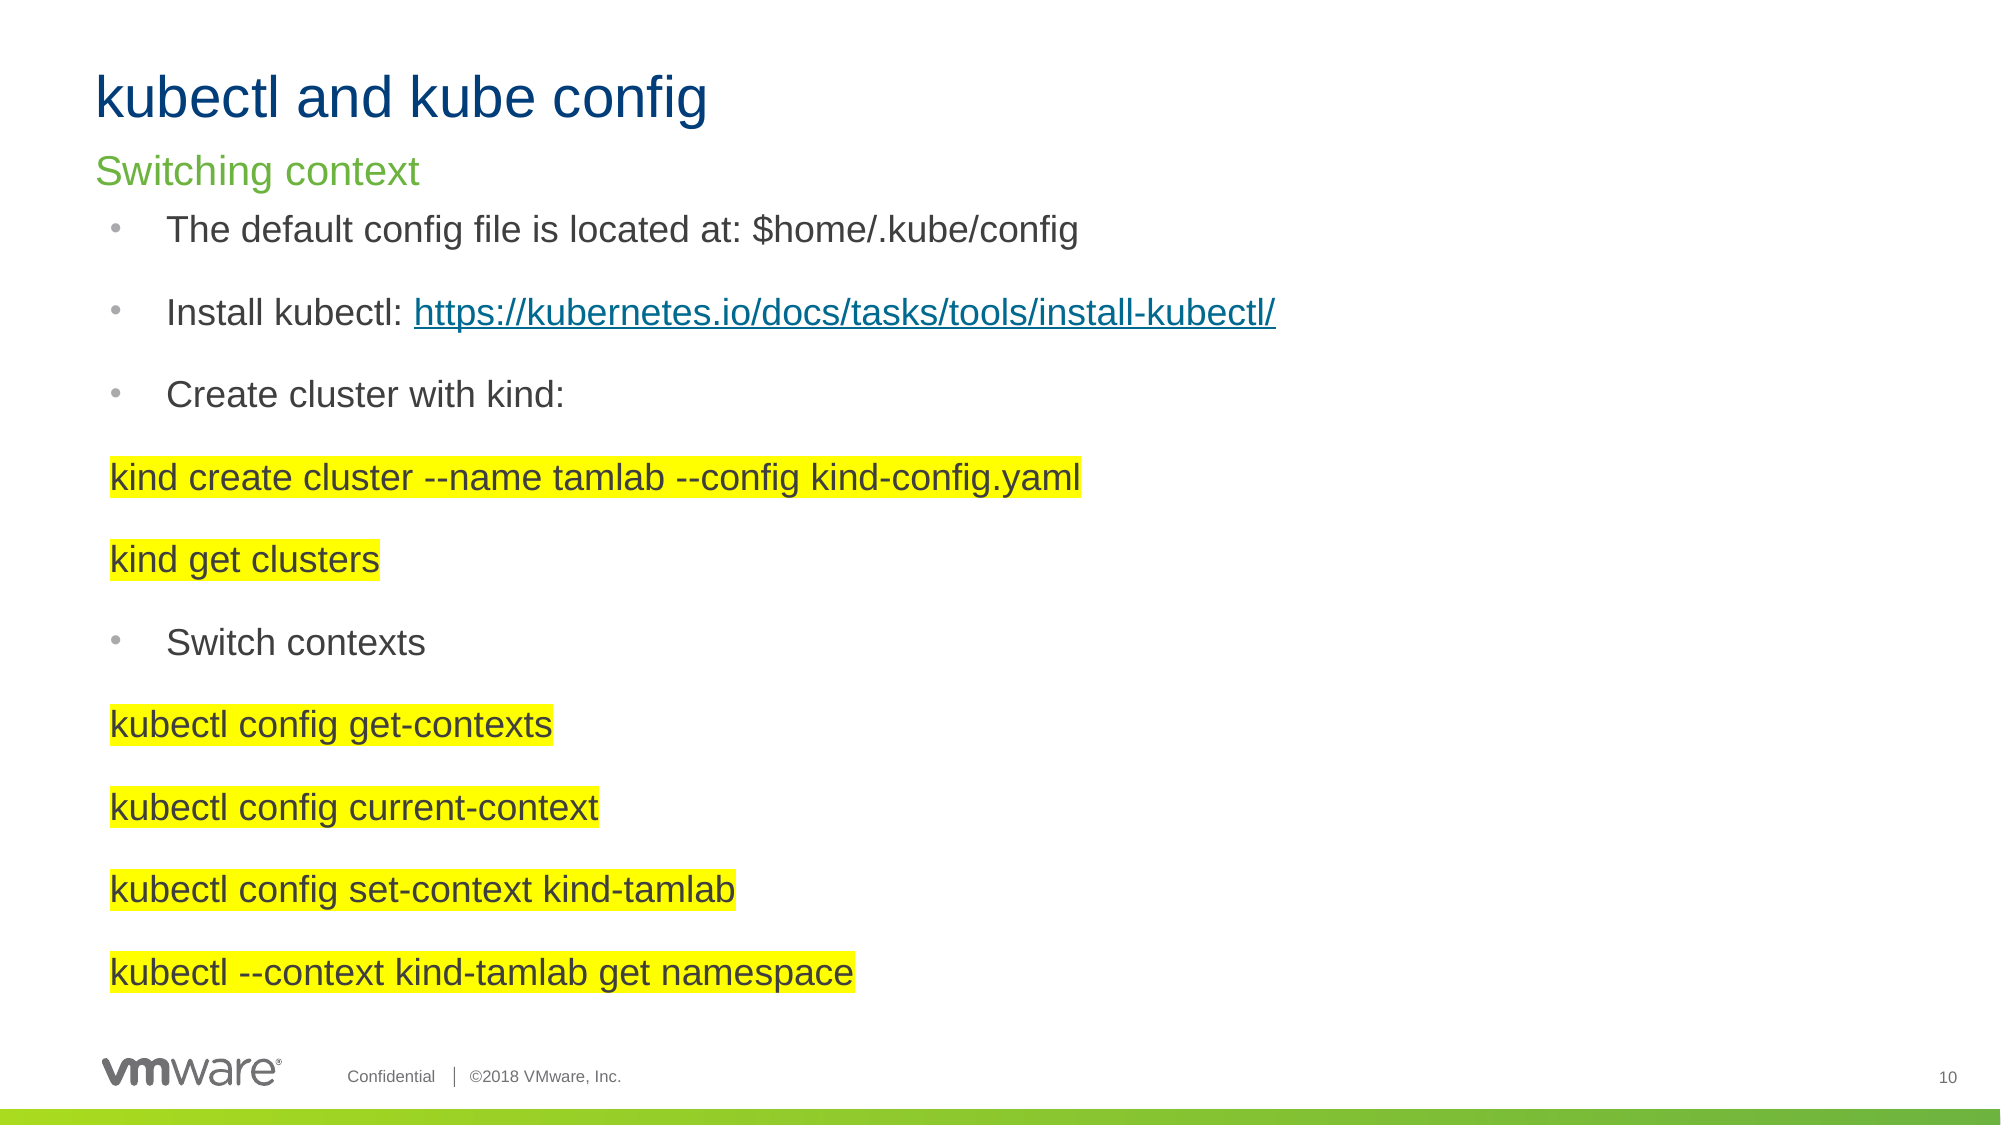

# kubectl and kube config
Switching context
The default config file is located at: $home/.kube/config
Install kubectl: https://kubernetes.io/docs/tasks/tools/install-kubectl/
Create cluster with kind:
kind create cluster --name tamlab --config kind-config.yaml
kind get clusters
Switch contexts
kubectl config get-contexts
kubectl config current-context
kubectl config set-context kind-tamlab
kubectl --context kind-tamlab get namespace